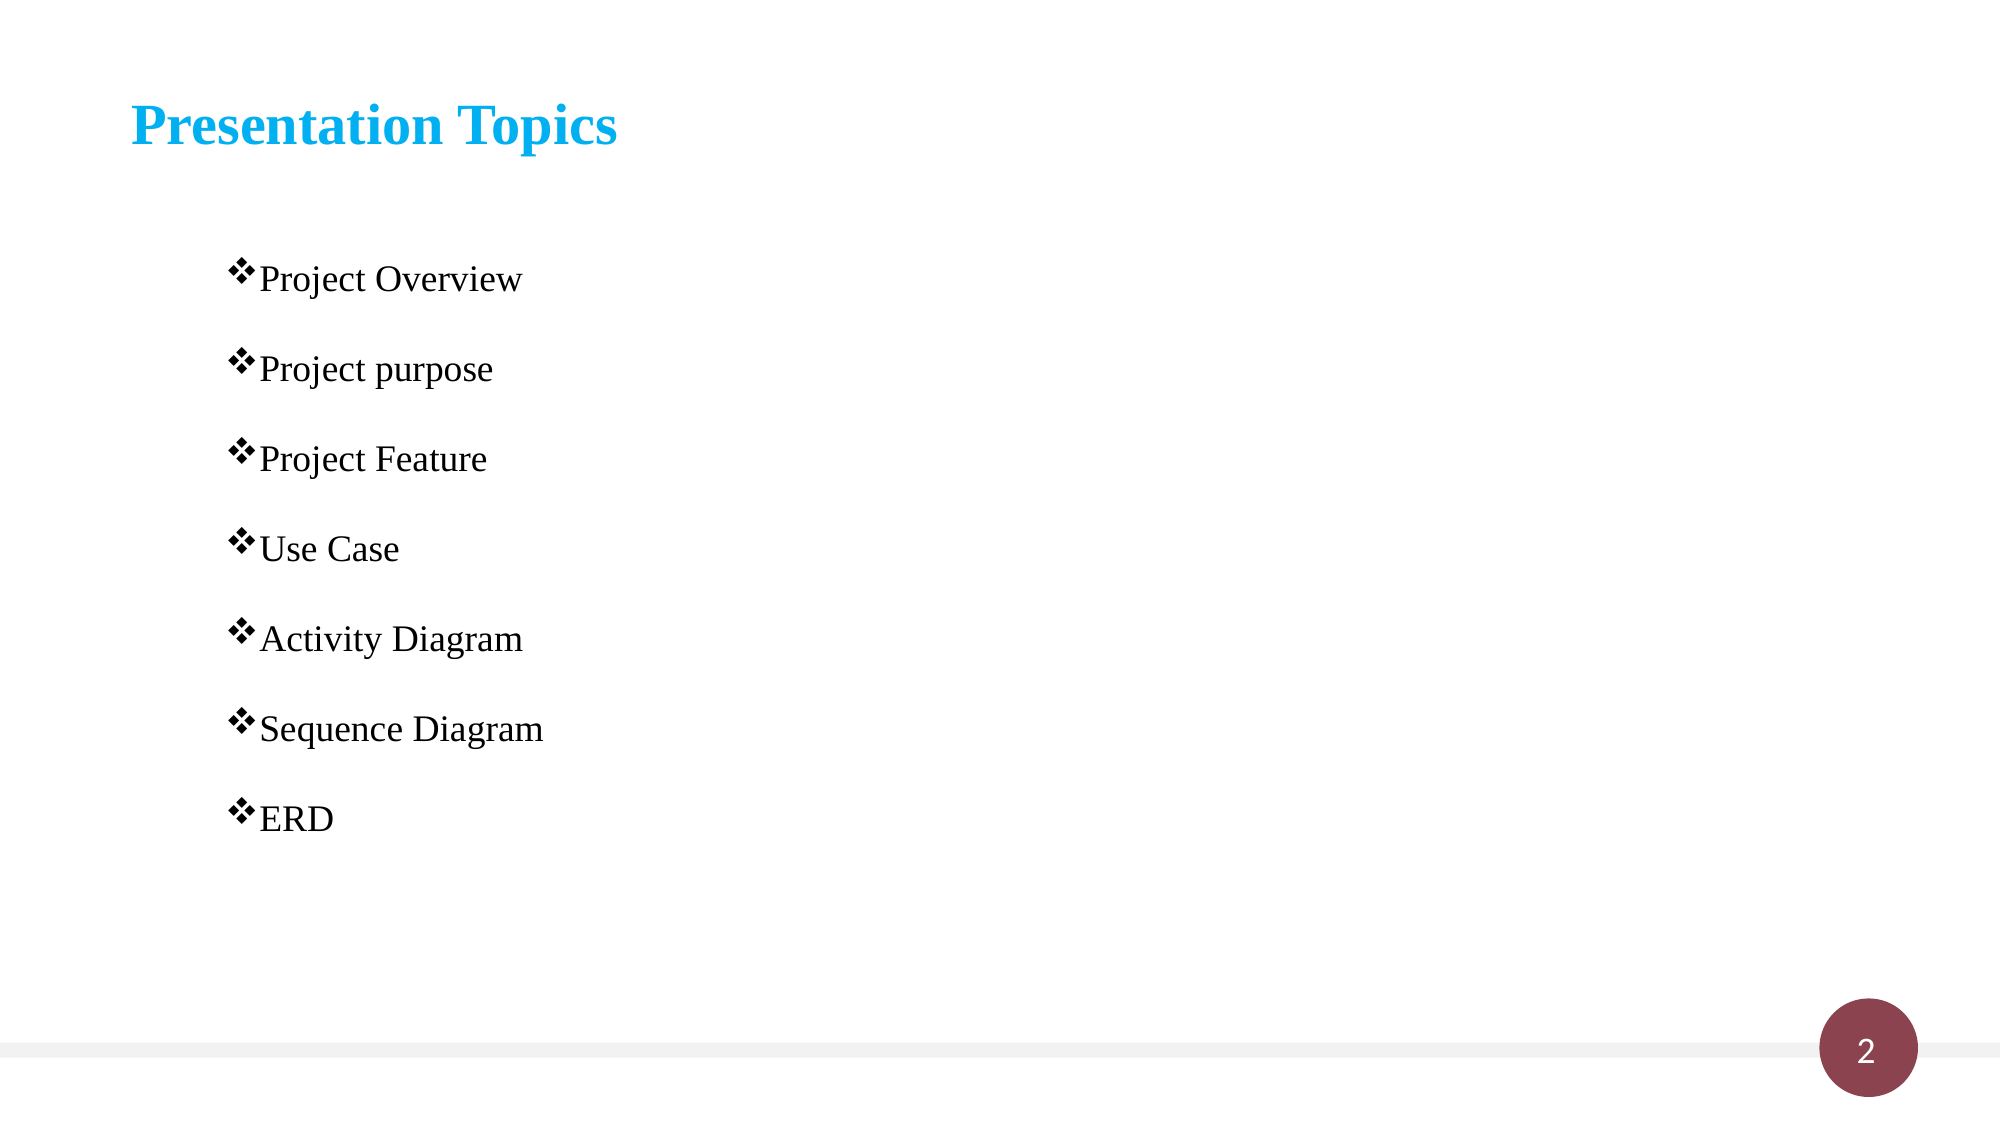

Presentation Topics
Project Overview

Project purpose

Project Feature

Use Case

Activity Diagram

Sequence Diagram

ERD
2